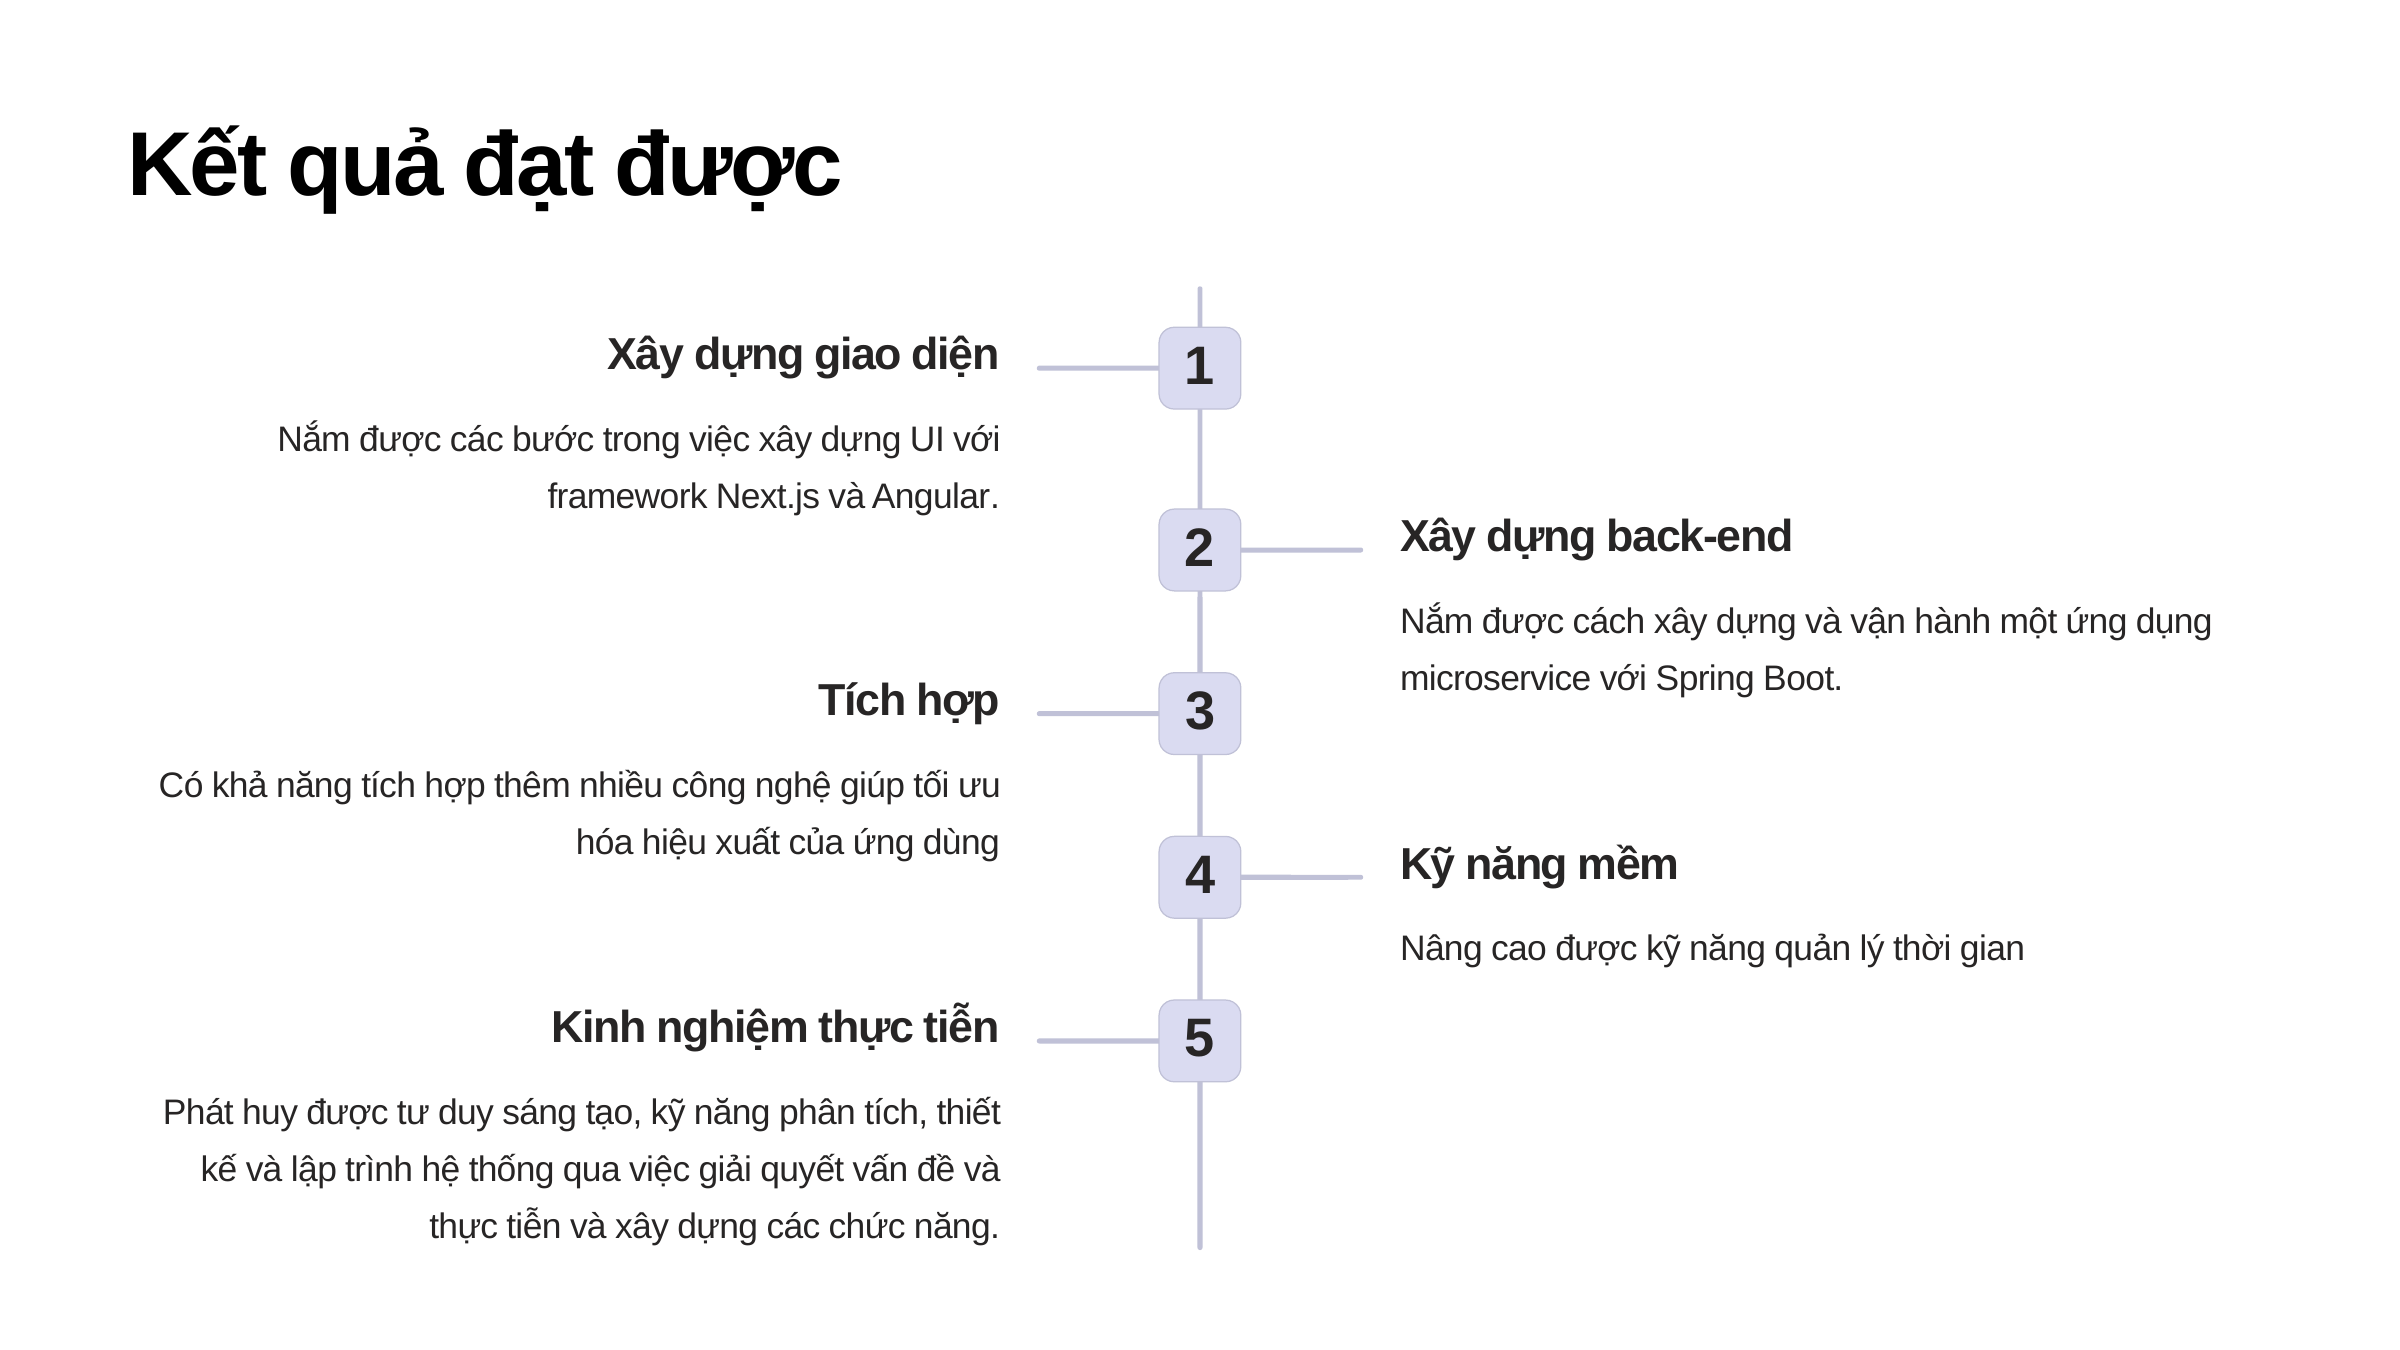

Kết quả đạt được

Xây dựng giao diện

1

Nắm được các bước trong việc xây dựng UI với framework Next.js và Angular.
Xây dựng back-end

2

Nắm được cách xây dựng và vận hành một ứng dụng microservice với Spring Boot.
Tích hợp

3

Có khả năng tích hợp thêm nhiều công nghệ giúp tối ưu hóa hiệu xuất của ứng dùng
Kỹ năng mềm

4

Nâng cao được kỹ năng quản lý thời gian
Kinh nghiệm thực tiễn

5

Phát huy được tư duy sáng tạo, kỹ năng phân tích, thiết kế và lập trình hệ thống qua việc giải quyết vấn đề và thực tiễn và xây dựng các chức năng.